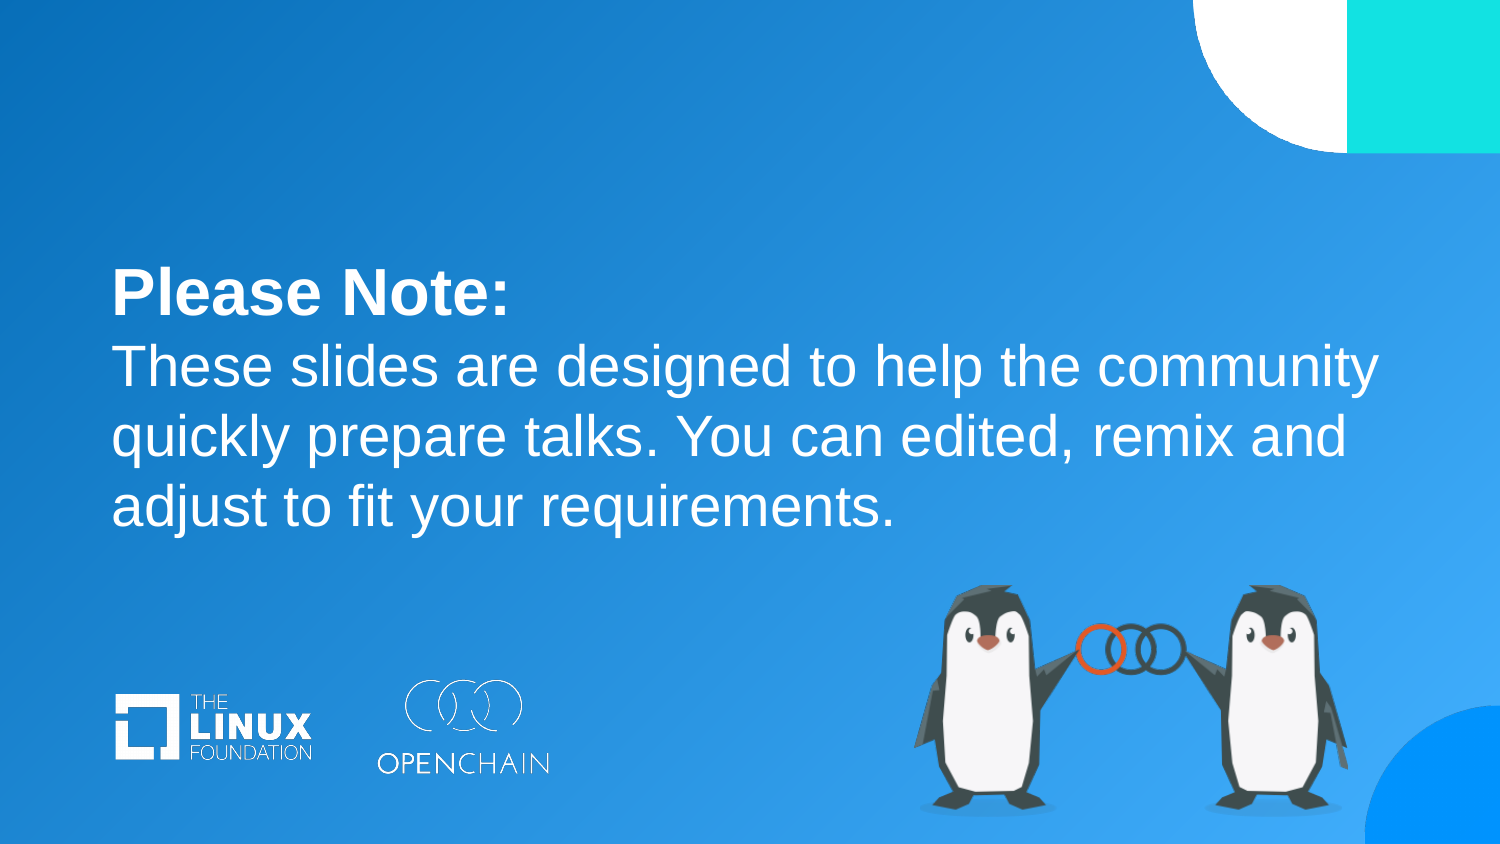

# Please Note: These slides are designed to help the community quickly prepare talks. You can edited, remix and adjust to fit your requirements.